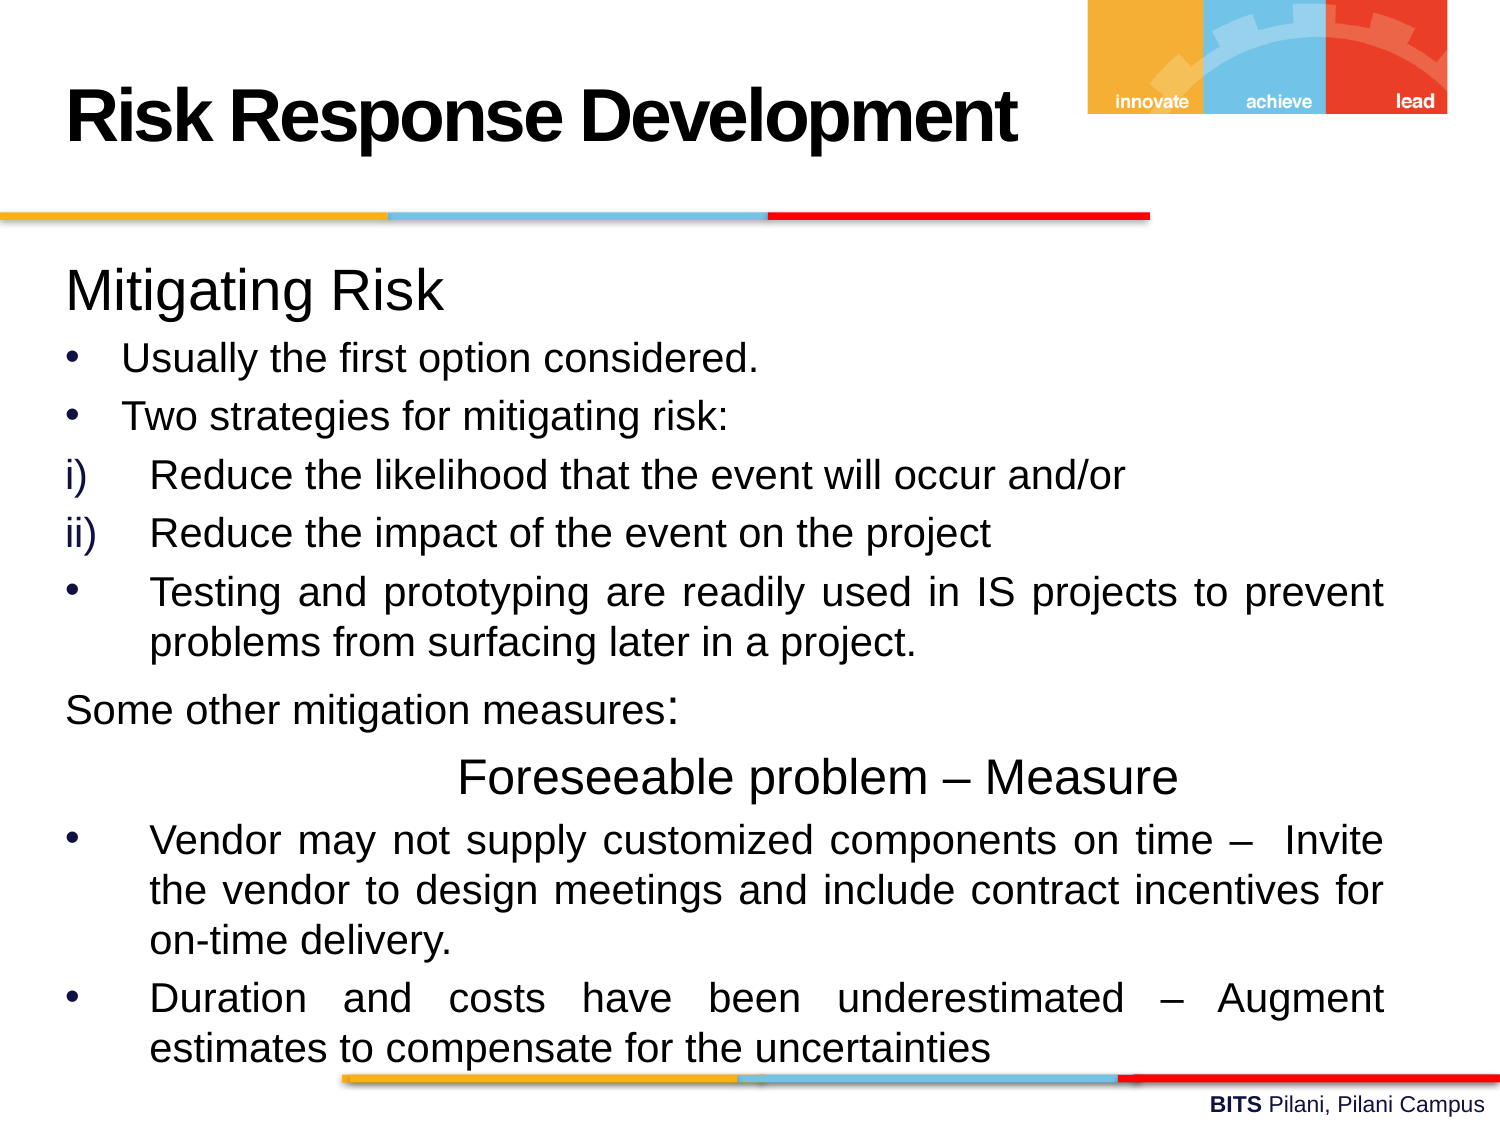

Risk Response Development

Mitigating Risk
Usually the first option considered.
Two strategies for mitigating risk:
Reduce the likelihood that the event will occur and/or
Reduce the impact of the event on the project
Testing and prototyping are readily used in IS projects to prevent problems from surfacing later in a project.
Some other mitigation measures:
                            Foreseeable problem – Measure
Vendor may not supply customized components on time –  Invite the vendor to design meetings and include contract incentives for on-time delivery.
Duration and costs have been underestimated – Augment estimates to compensate for the uncertainties